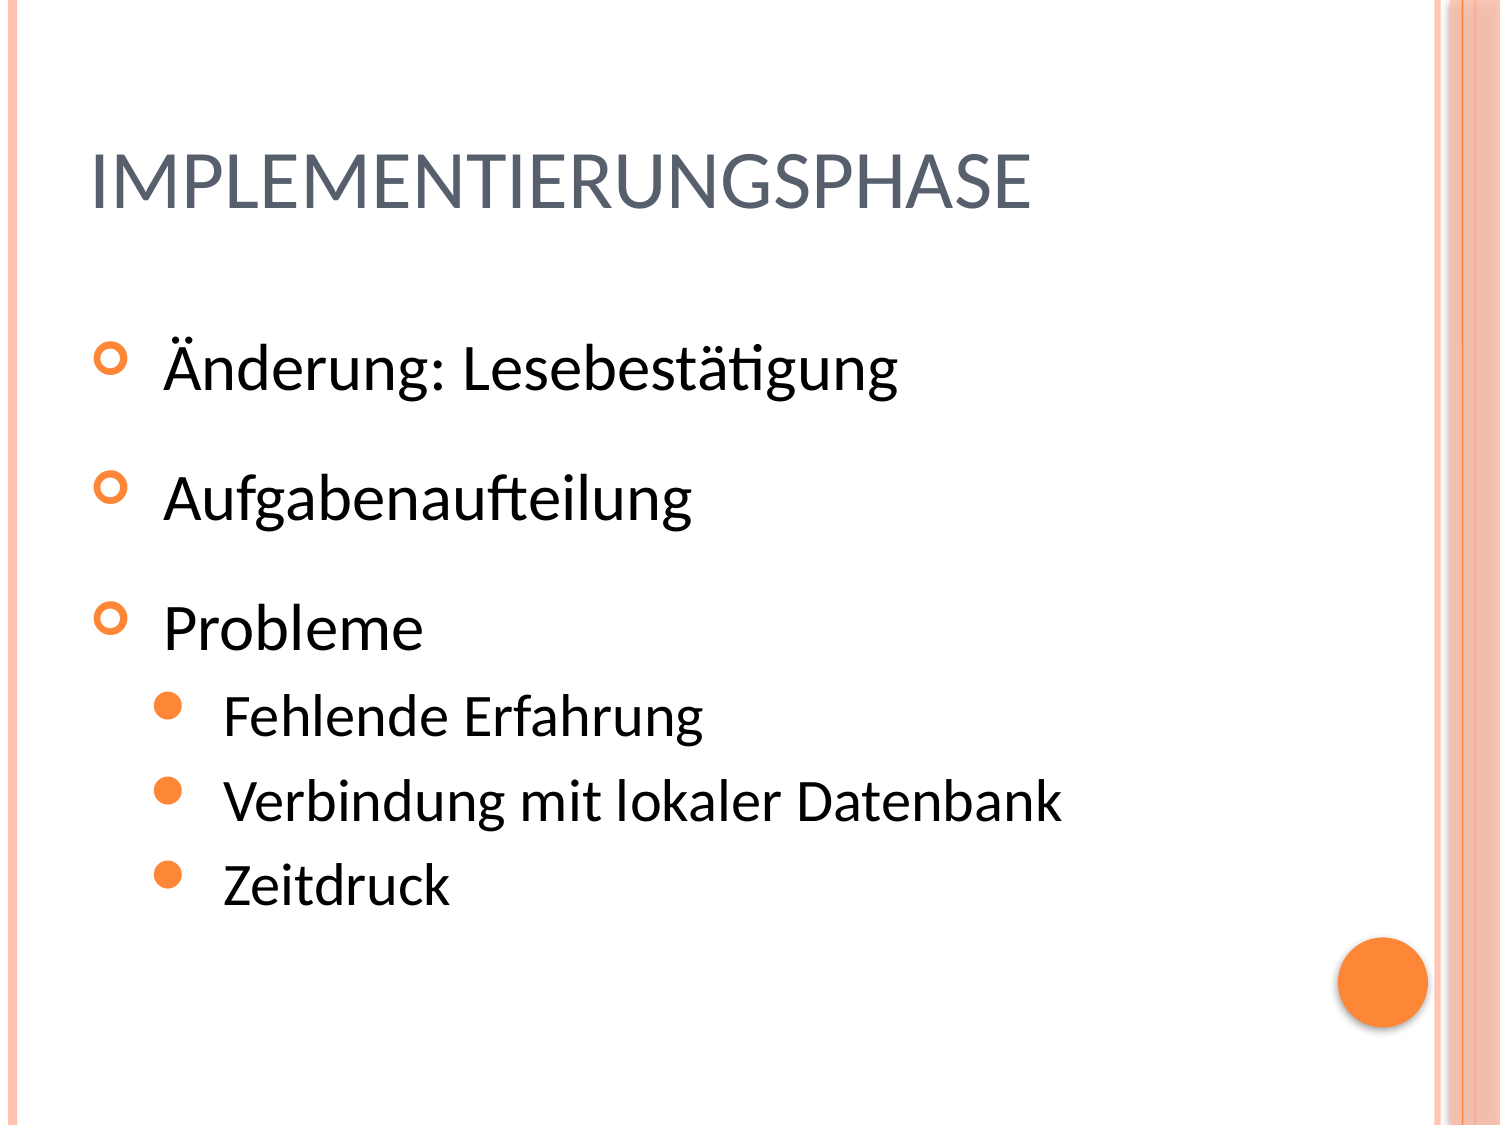

# Implementierungsphase

Änderung: Lesebestätigung

Aufgabenaufteilung

Probleme
Fehlende Erfahrung
Verbindung mit lokaler Datenbank
Zeitdruck